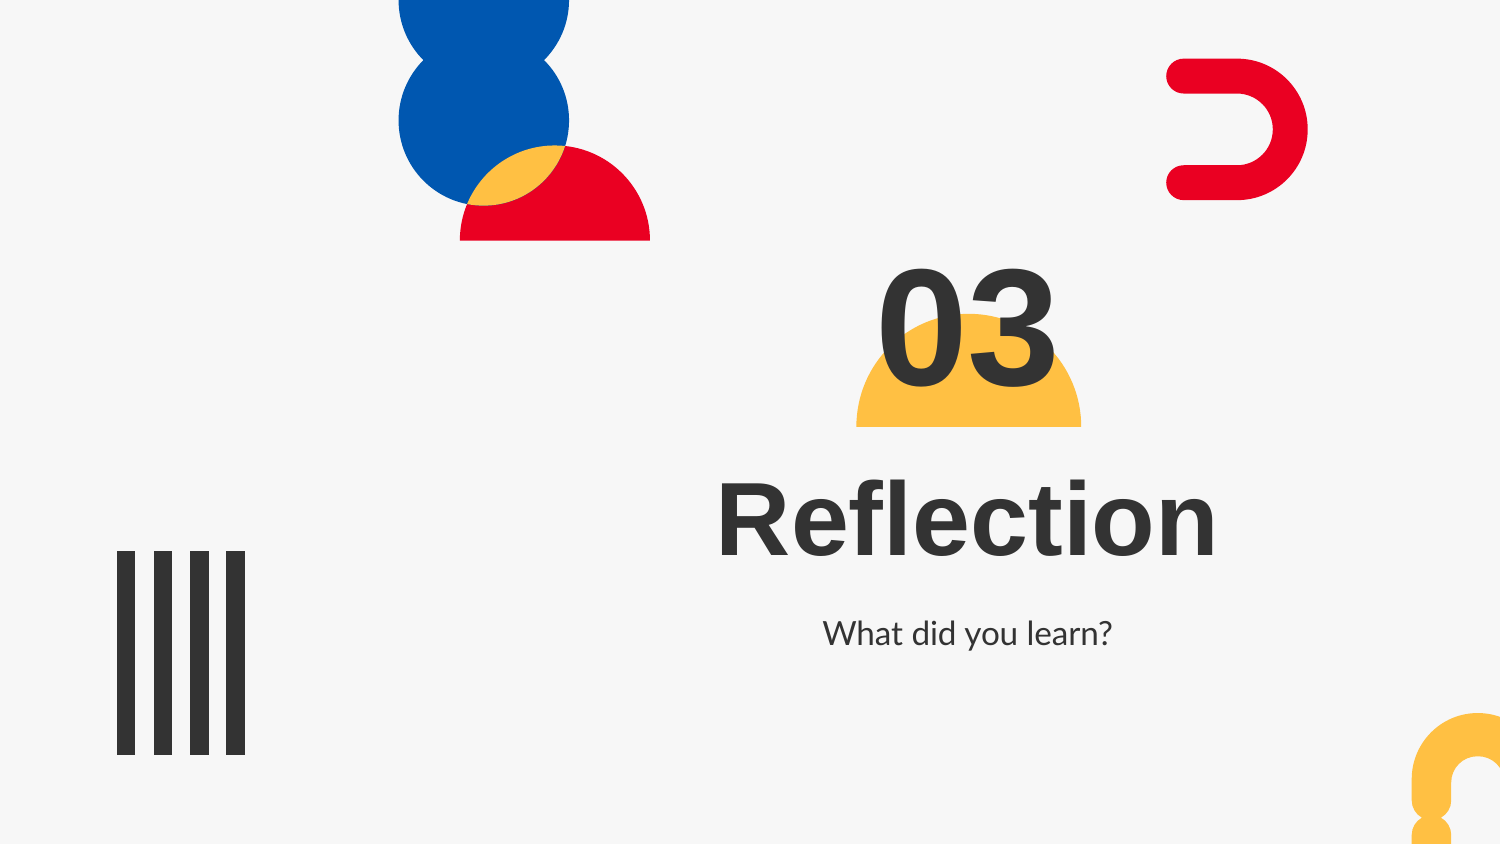

03

# Reflection
What did you learn?